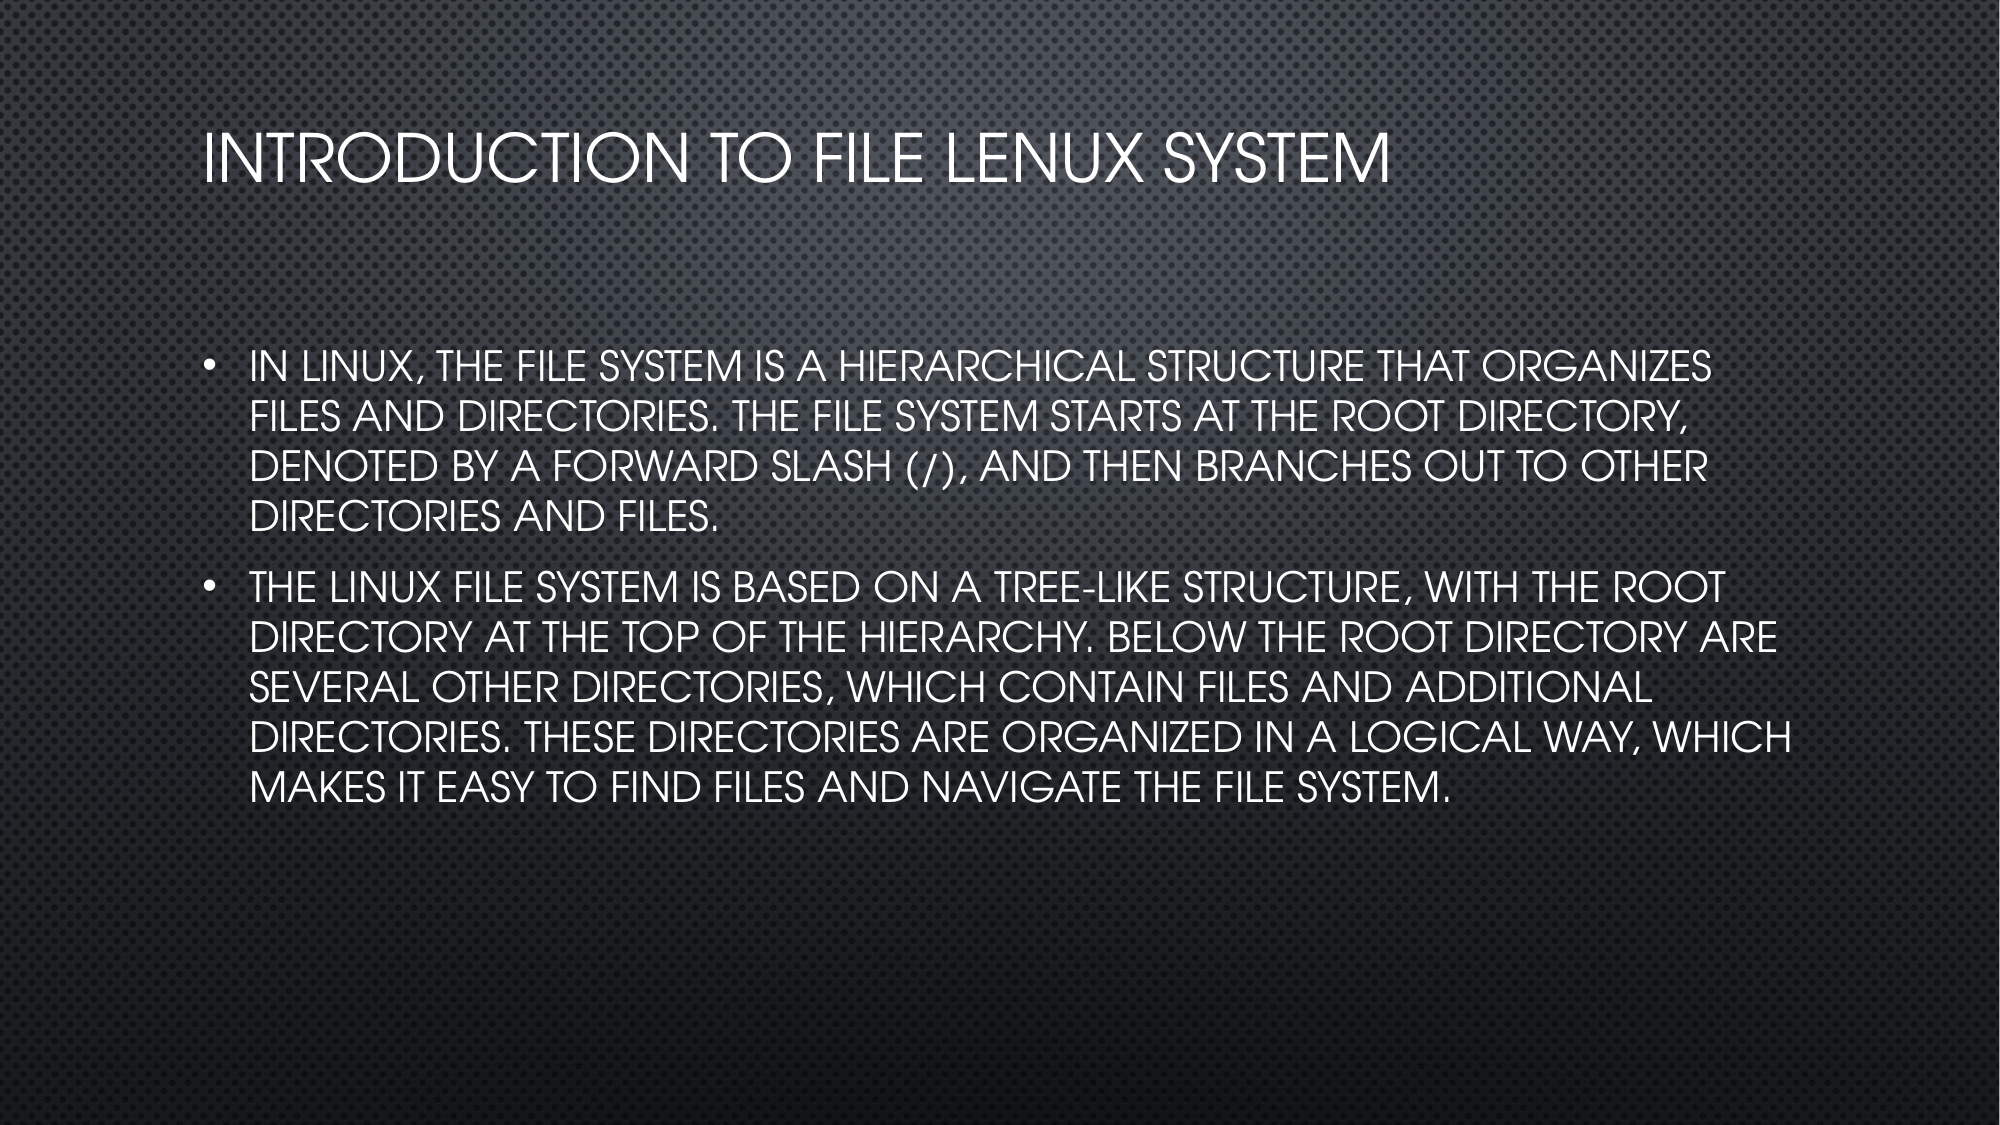

# introduction to file lenux system
In Linux, the file system is a hierarchical structure that organizes files and directories. The file system starts at the root directory, denoted by a forward slash (/), and then branches out to other directories and files.
The Linux file system is based on a tree-like structure, with the root directory at the top of the hierarchy. Below the root directory are several other directories, which contain files and additional directories. These directories are organized in a logical way, which makes it easy to find files and navigate the file system.